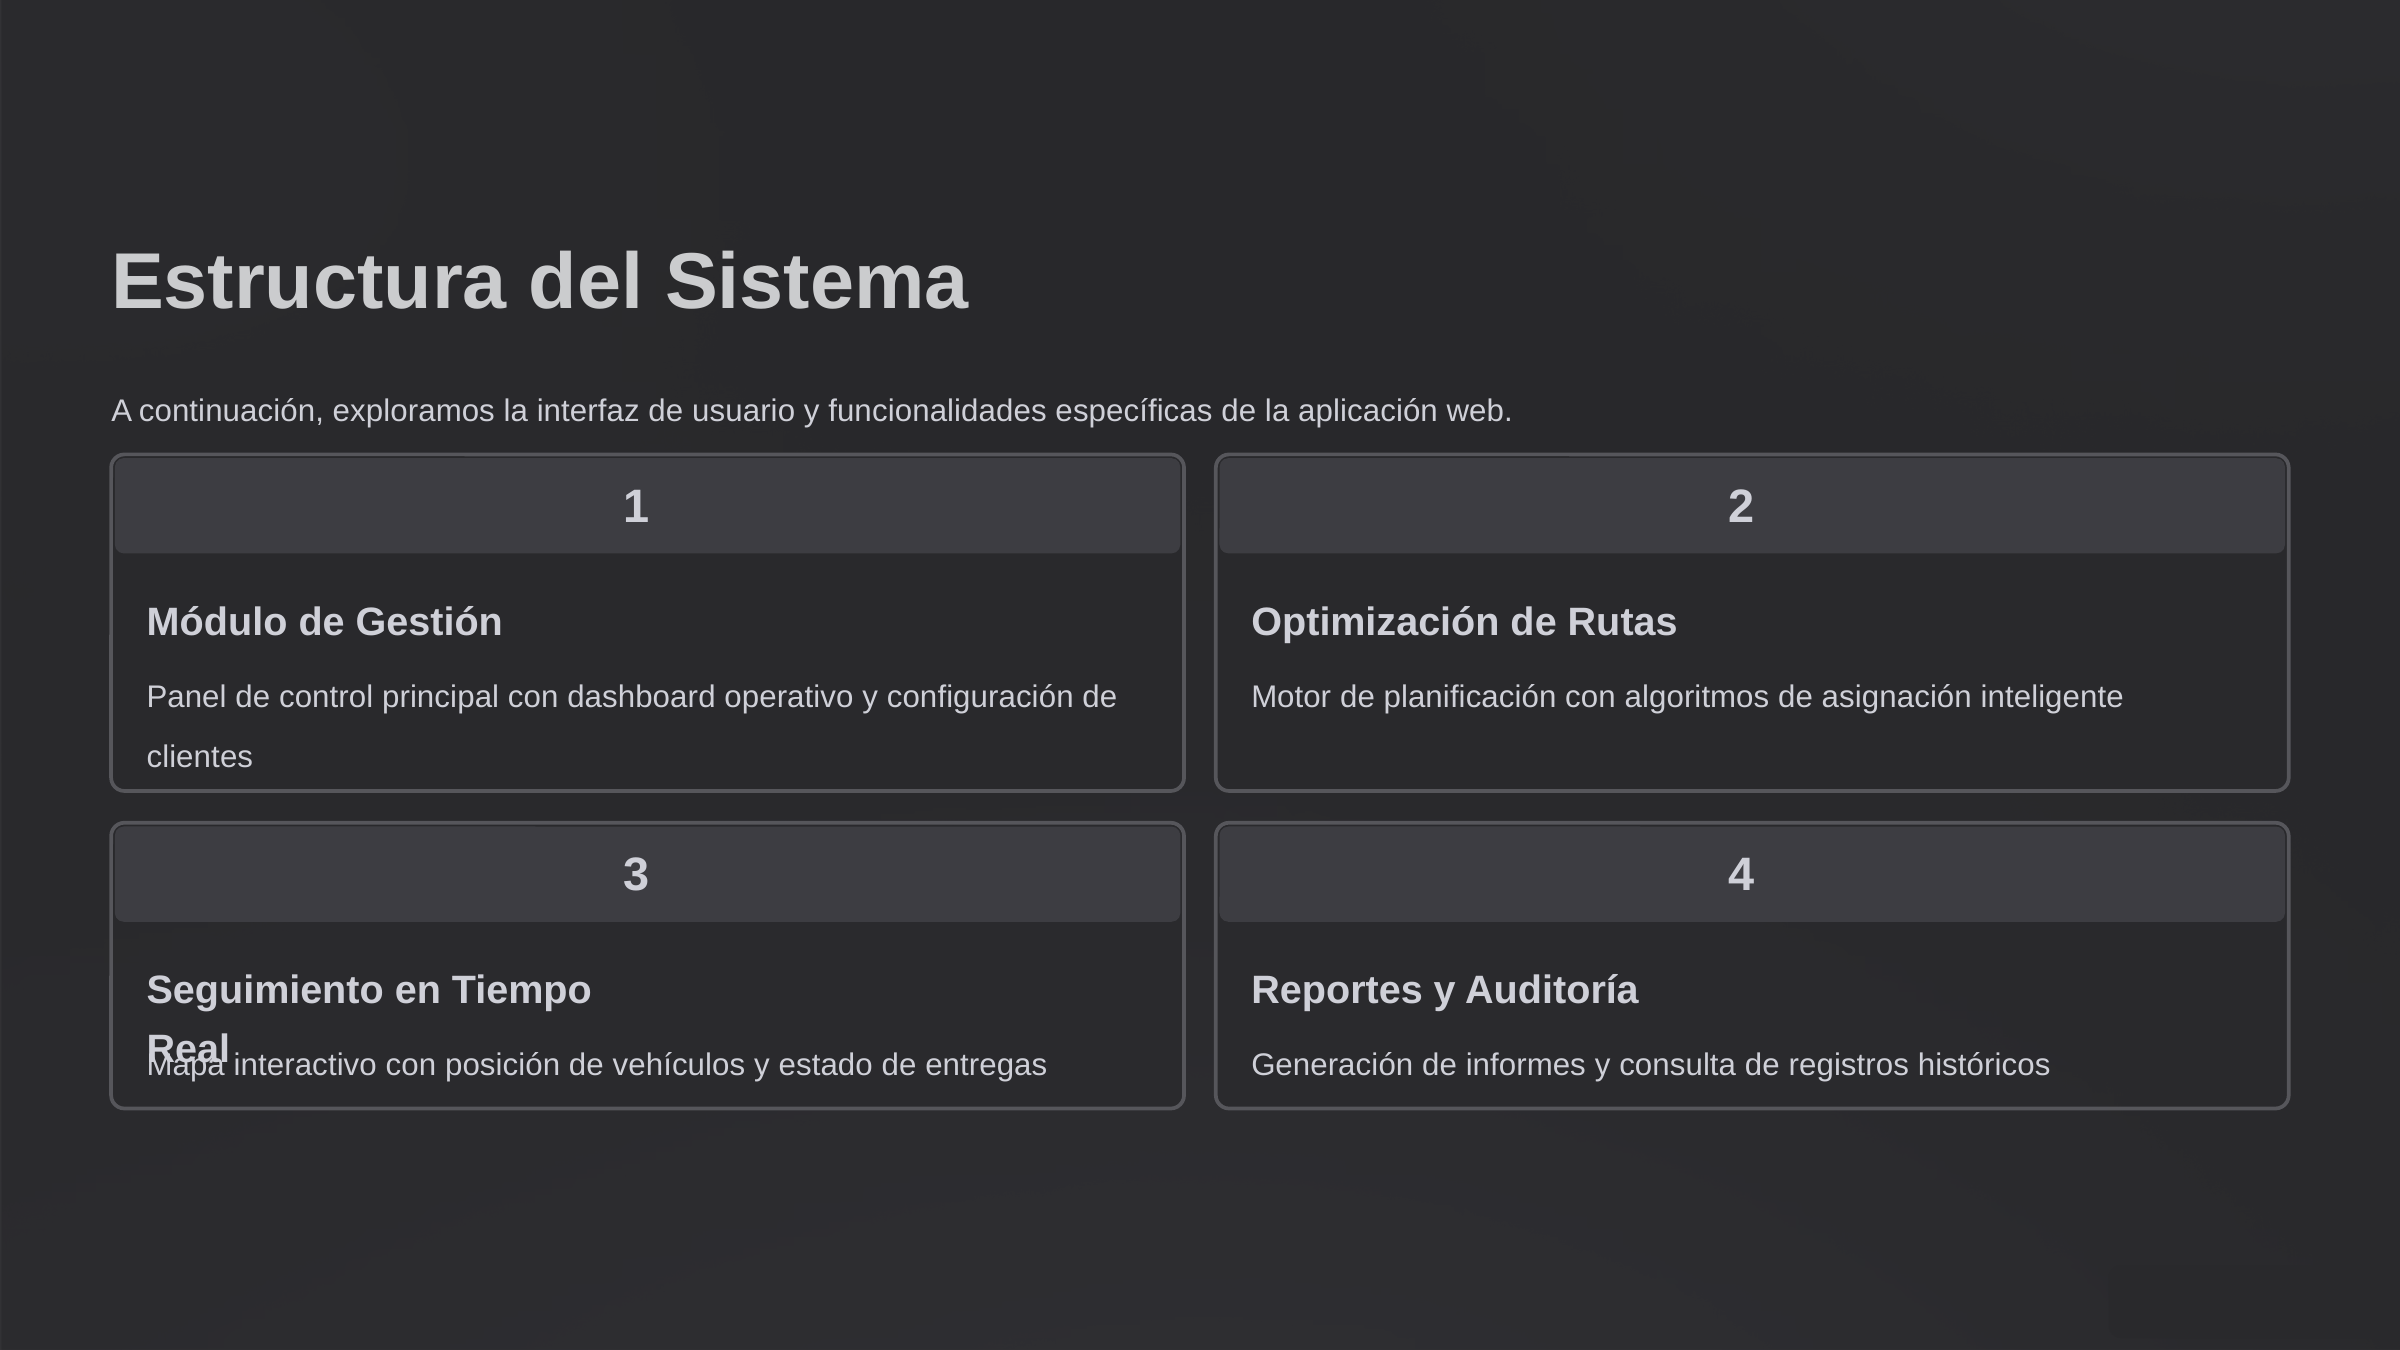

Estructura del Sistema
A continuación, exploramos la interfaz de usuario y funcionalidades específicas de la aplicación web.

1
2
Optimización de Rutas
Módulo de Gestión
Panel de control principal con dashboard operativo y configuración de clientes
Motor de planificación con algoritmos de asignación inteligente

3
4
Seguimiento en Tiempo Real
Reportes y Auditoría
Mapa interactivo con posición de vehículos y estado de entregas
Generación de informes y consulta de registros históricos